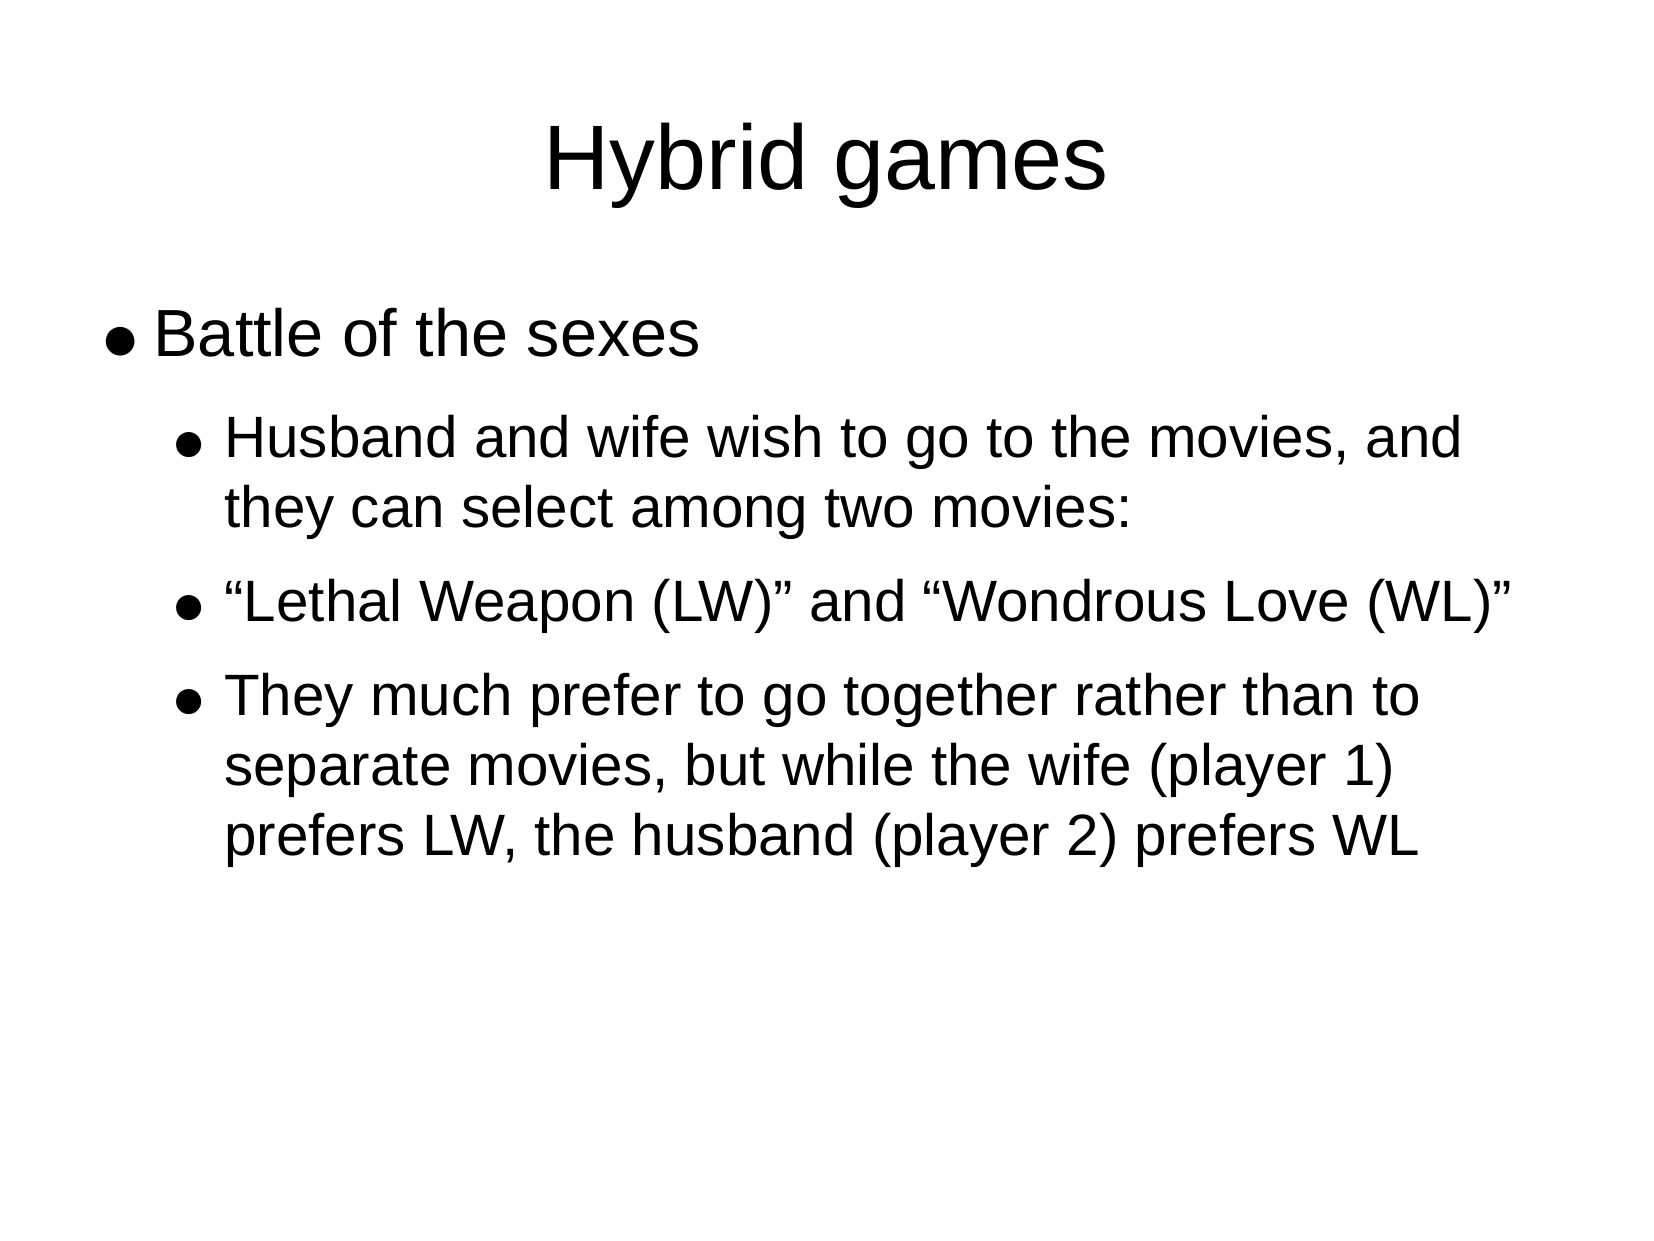

Hybrid games
Battle of the sexes
Husband and wife wish to go to the movies, and they can select among two movies:
“Lethal Weapon (LW)” and “Wondrous Love (WL)”
They much prefer to go together rather than to separate movies, but while the wife (player 1) prefers LW, the husband (player 2) prefers WL